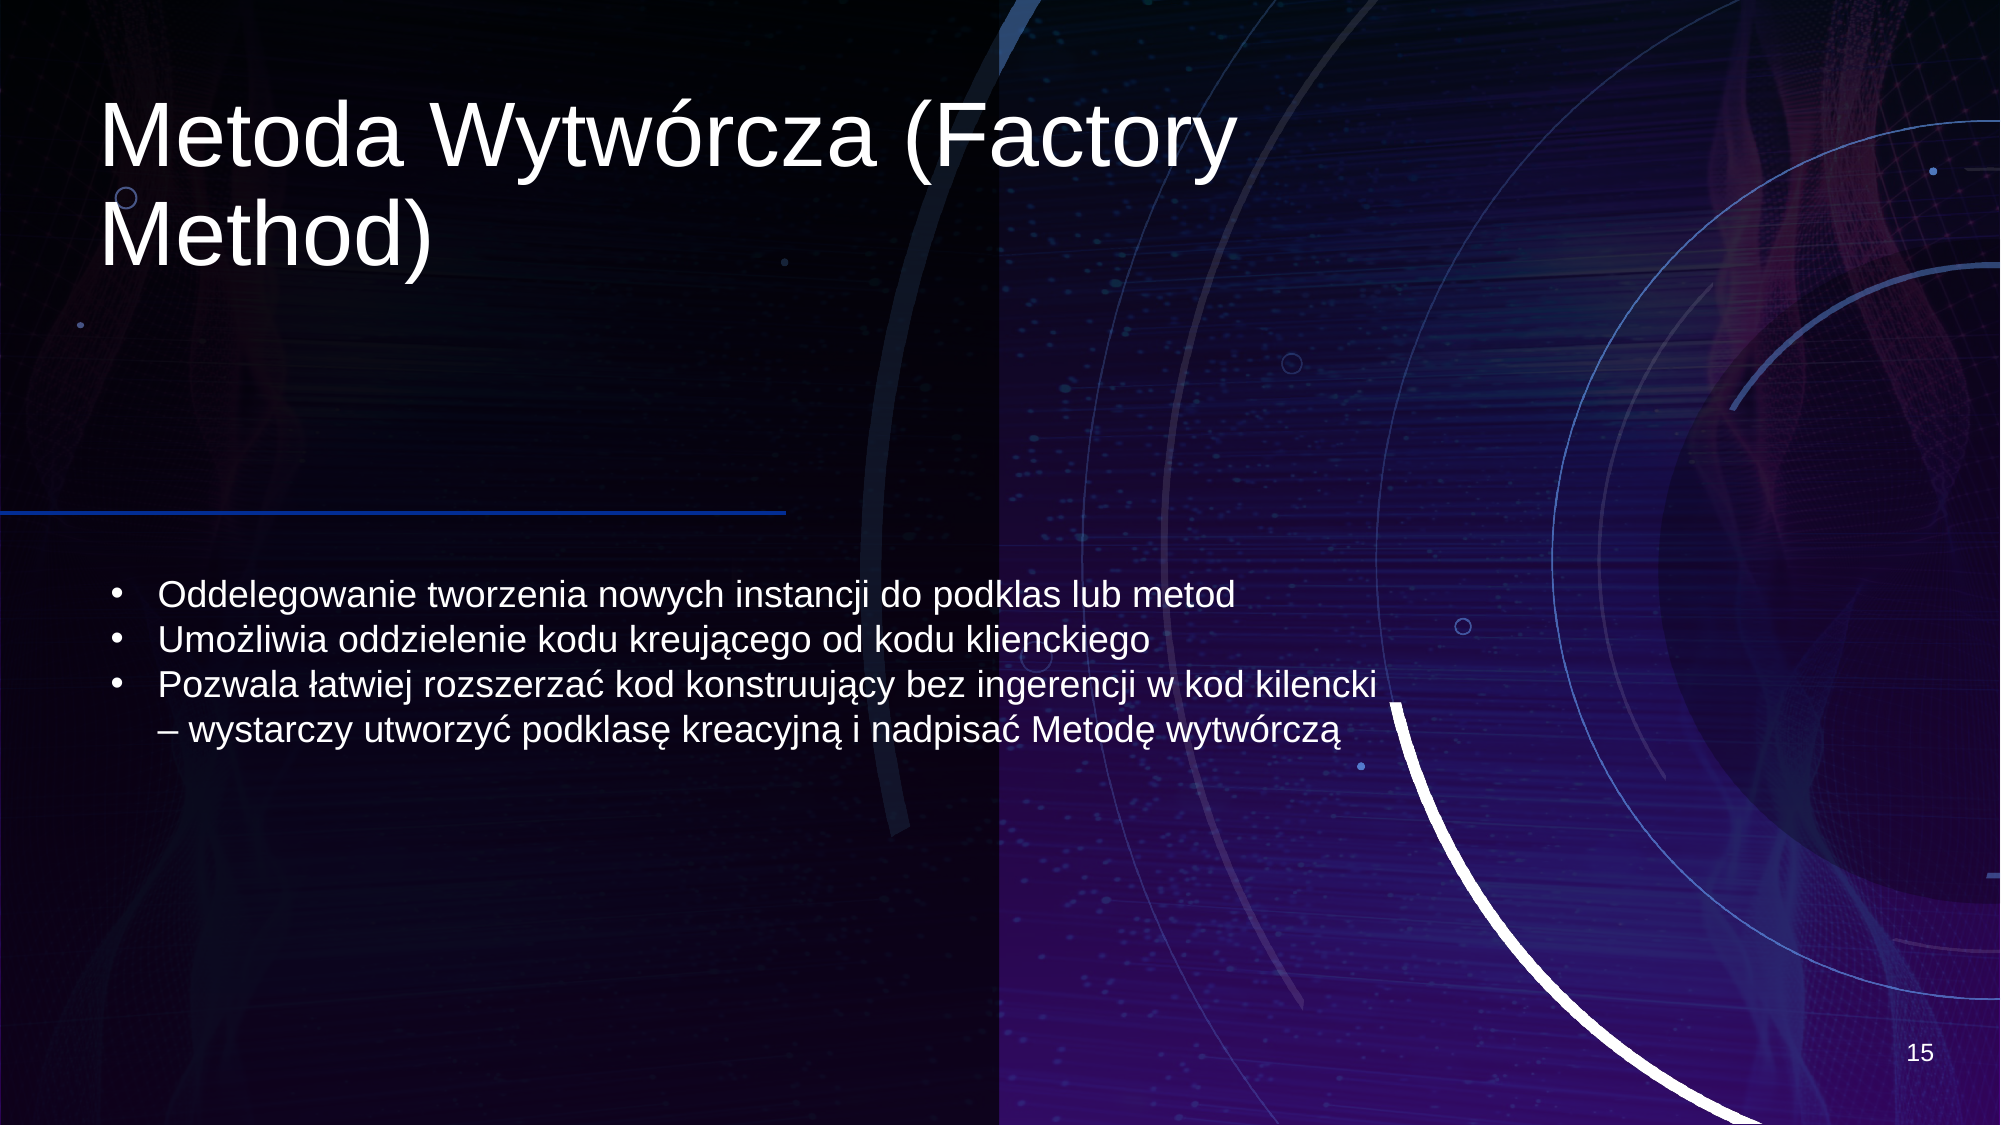

# Metoda Wytwórcza (Factory Method)
Oddelegowanie tworzenia nowych instancji do podklas lub metod
Umożliwia oddzielenie kodu kreującego od kodu klienckiego
Pozwala łatwiej rozszerzać kod konstruujący bez ingerencji w kod kilencki – wystarczy utworzyć podklasę kreacyjną i nadpisać Metodę wytwórczą
15